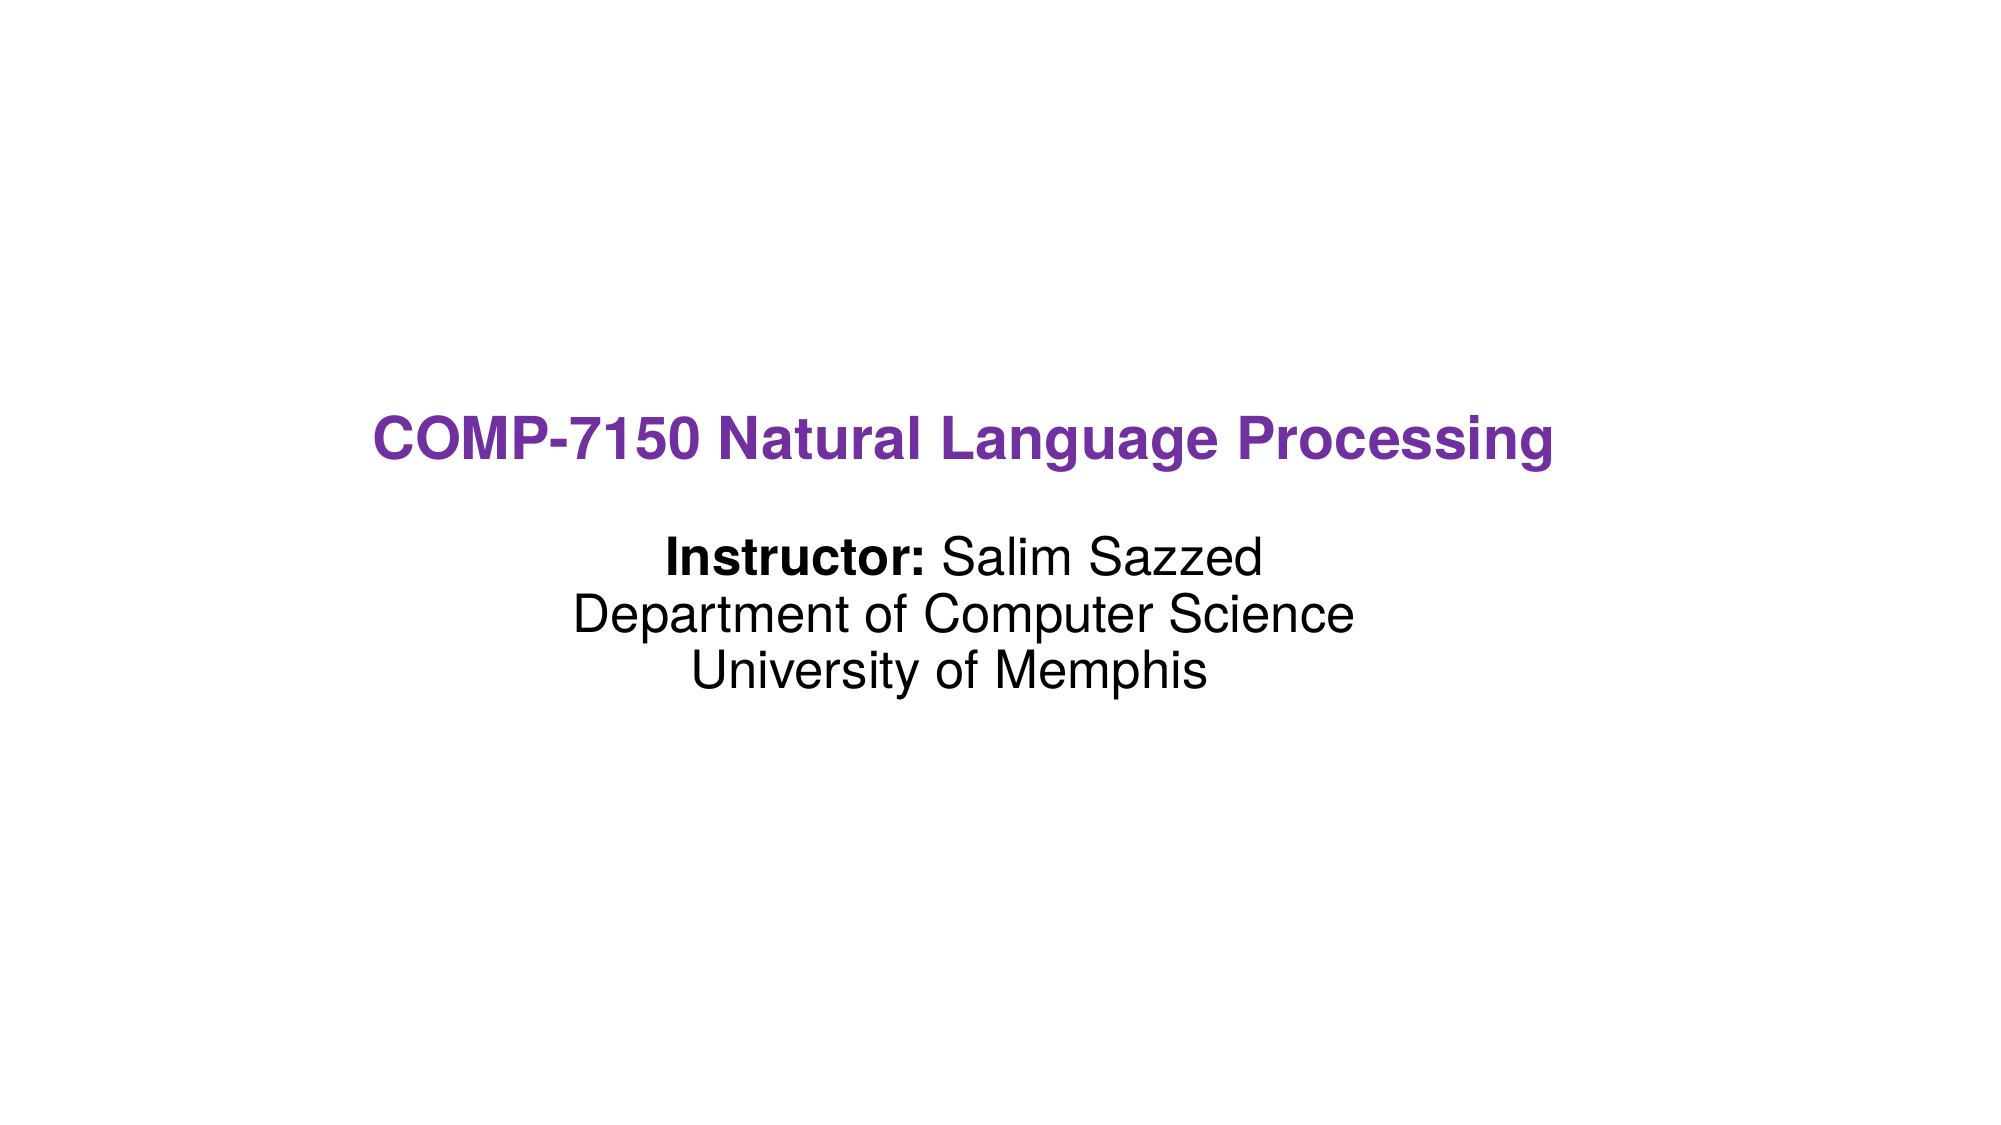

# COMP-7150 Natural Language Processing Instructor: Salim Sazzed Department of Computer Science University of Memphis